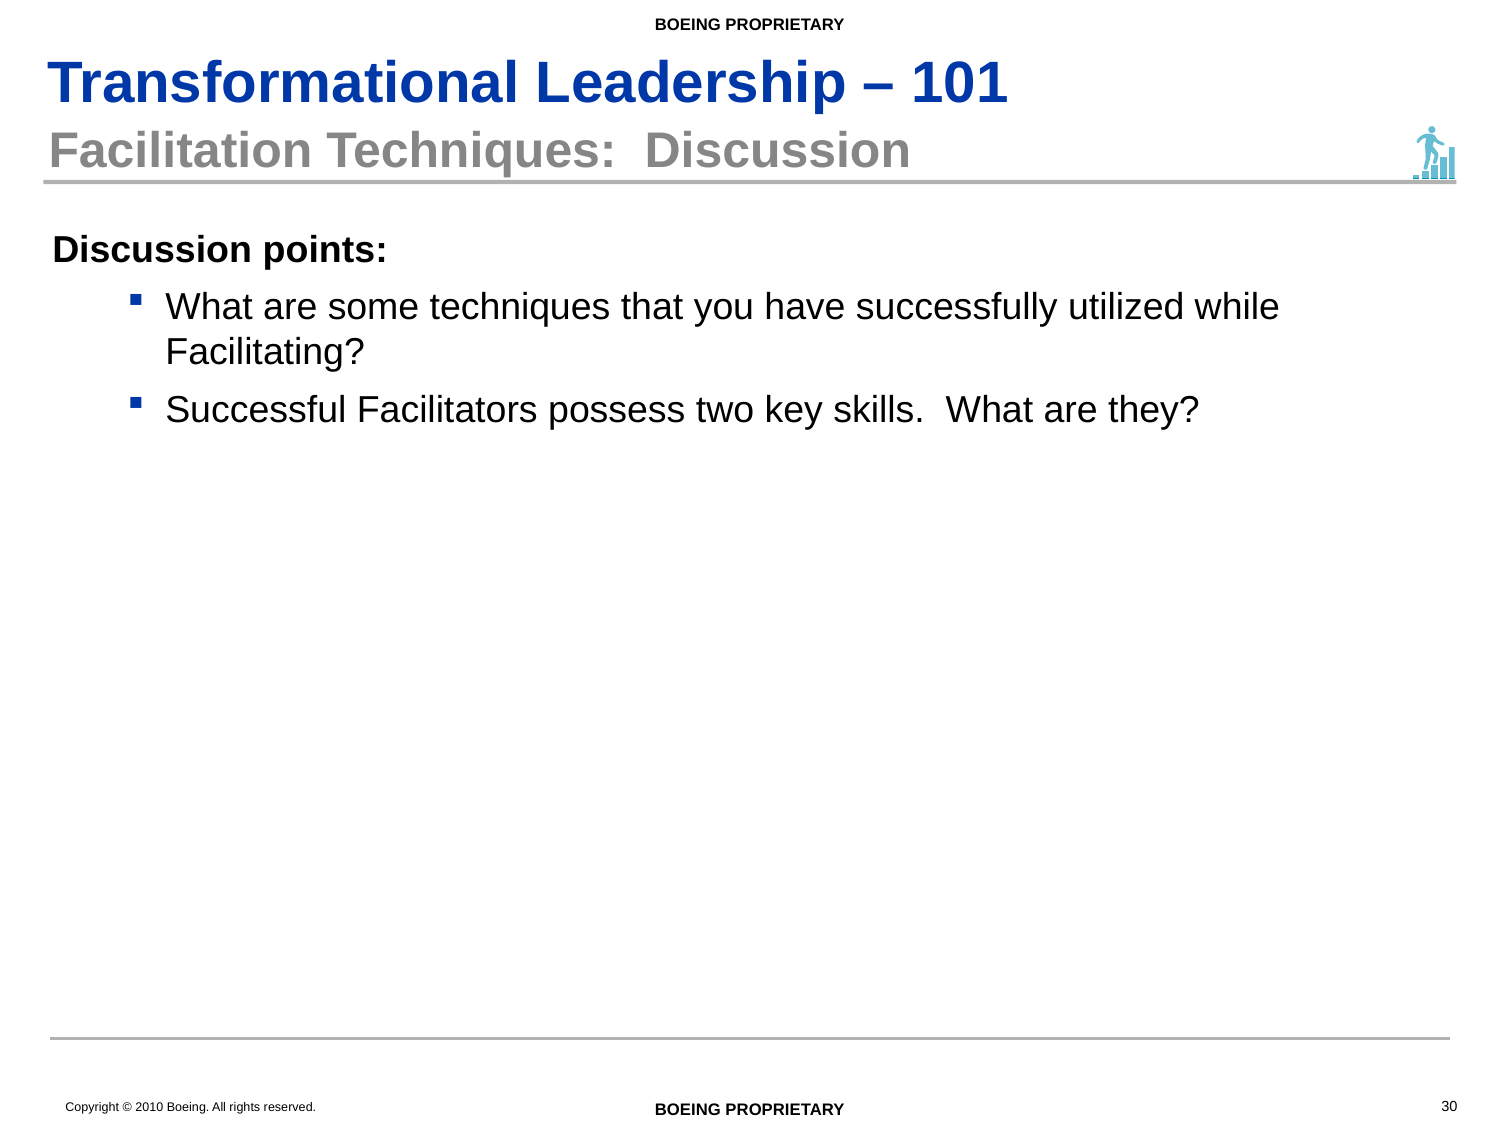

# Facilitation Techniques:  Discussion
Discussion points:
What are some techniques that you have successfully utilized while Facilitating?
Successful Facilitators possess two key skills.  What are they?
30